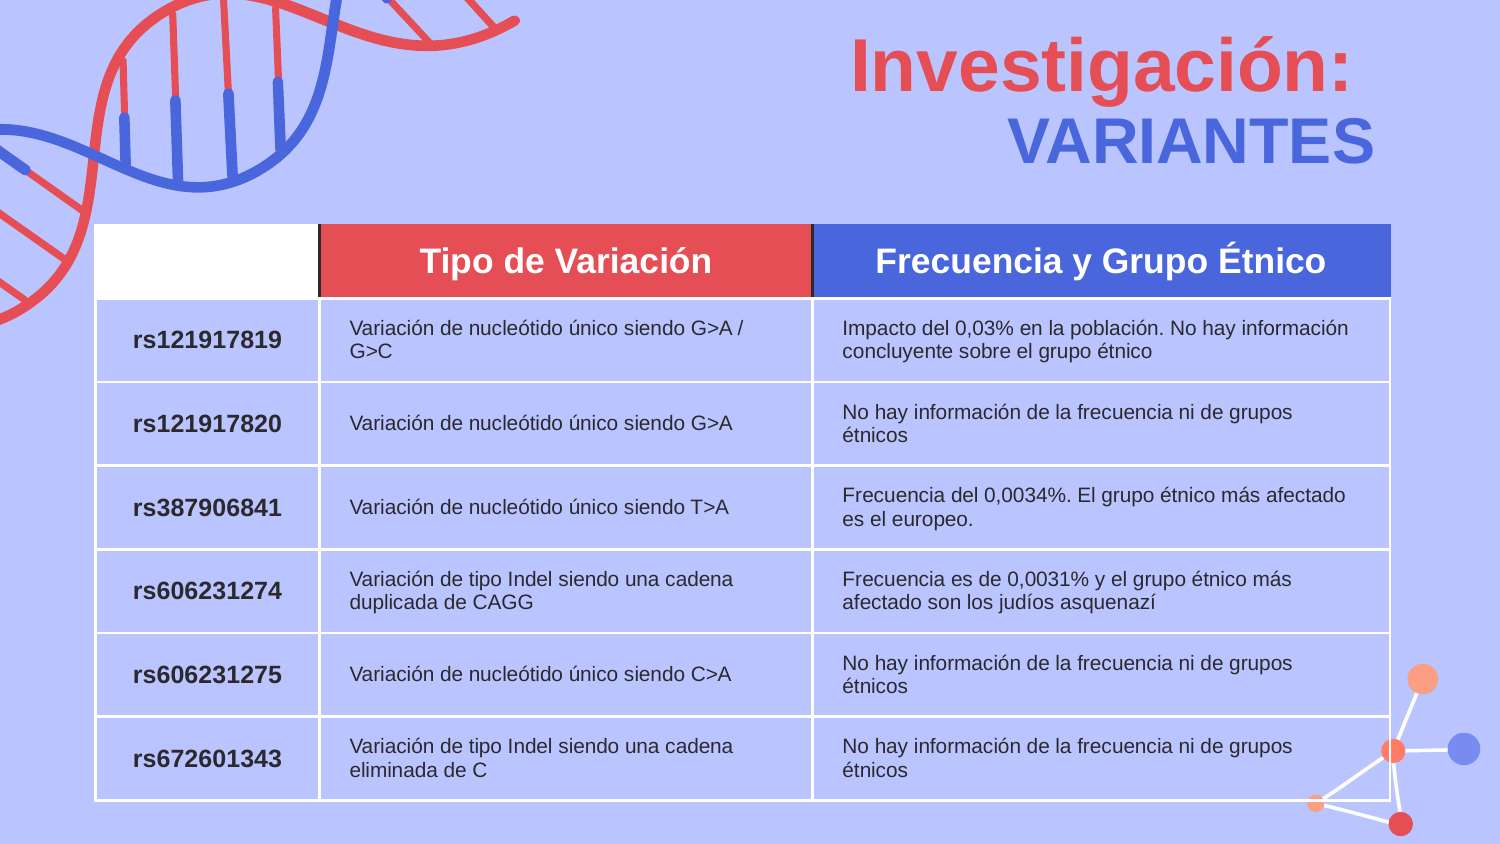

# Investigación: VARIANTES
|  | Tipo de Variación | Frecuencia y Grupo Étnico |
| --- | --- | --- |
| rs121917819 | Variación de nucleótido único siendo G>A / G>C | Impacto del 0,03% en la población. No hay información concluyente sobre el grupo étnico |
| rs121917820 | Variación de nucleótido único siendo G>A | No hay información de la frecuencia ni de grupos étnicos |
| rs387906841 | Variación de nucleótido único siendo T>A | Frecuencia del 0,0034%. El grupo étnico más afectado es el europeo. |
| rs606231274 | Variación de tipo Indel siendo una cadena duplicada de CAGG | Frecuencia es de 0,0031% y el grupo étnico más afectado son los judíos asquenazí |
| rs606231275 | Variación de nucleótido único siendo C>A | No hay información de la frecuencia ni de grupos étnicos |
| rs672601343 | Variación de tipo Indel siendo una cadena eliminada de C | No hay información de la frecuencia ni de grupos étnicos |